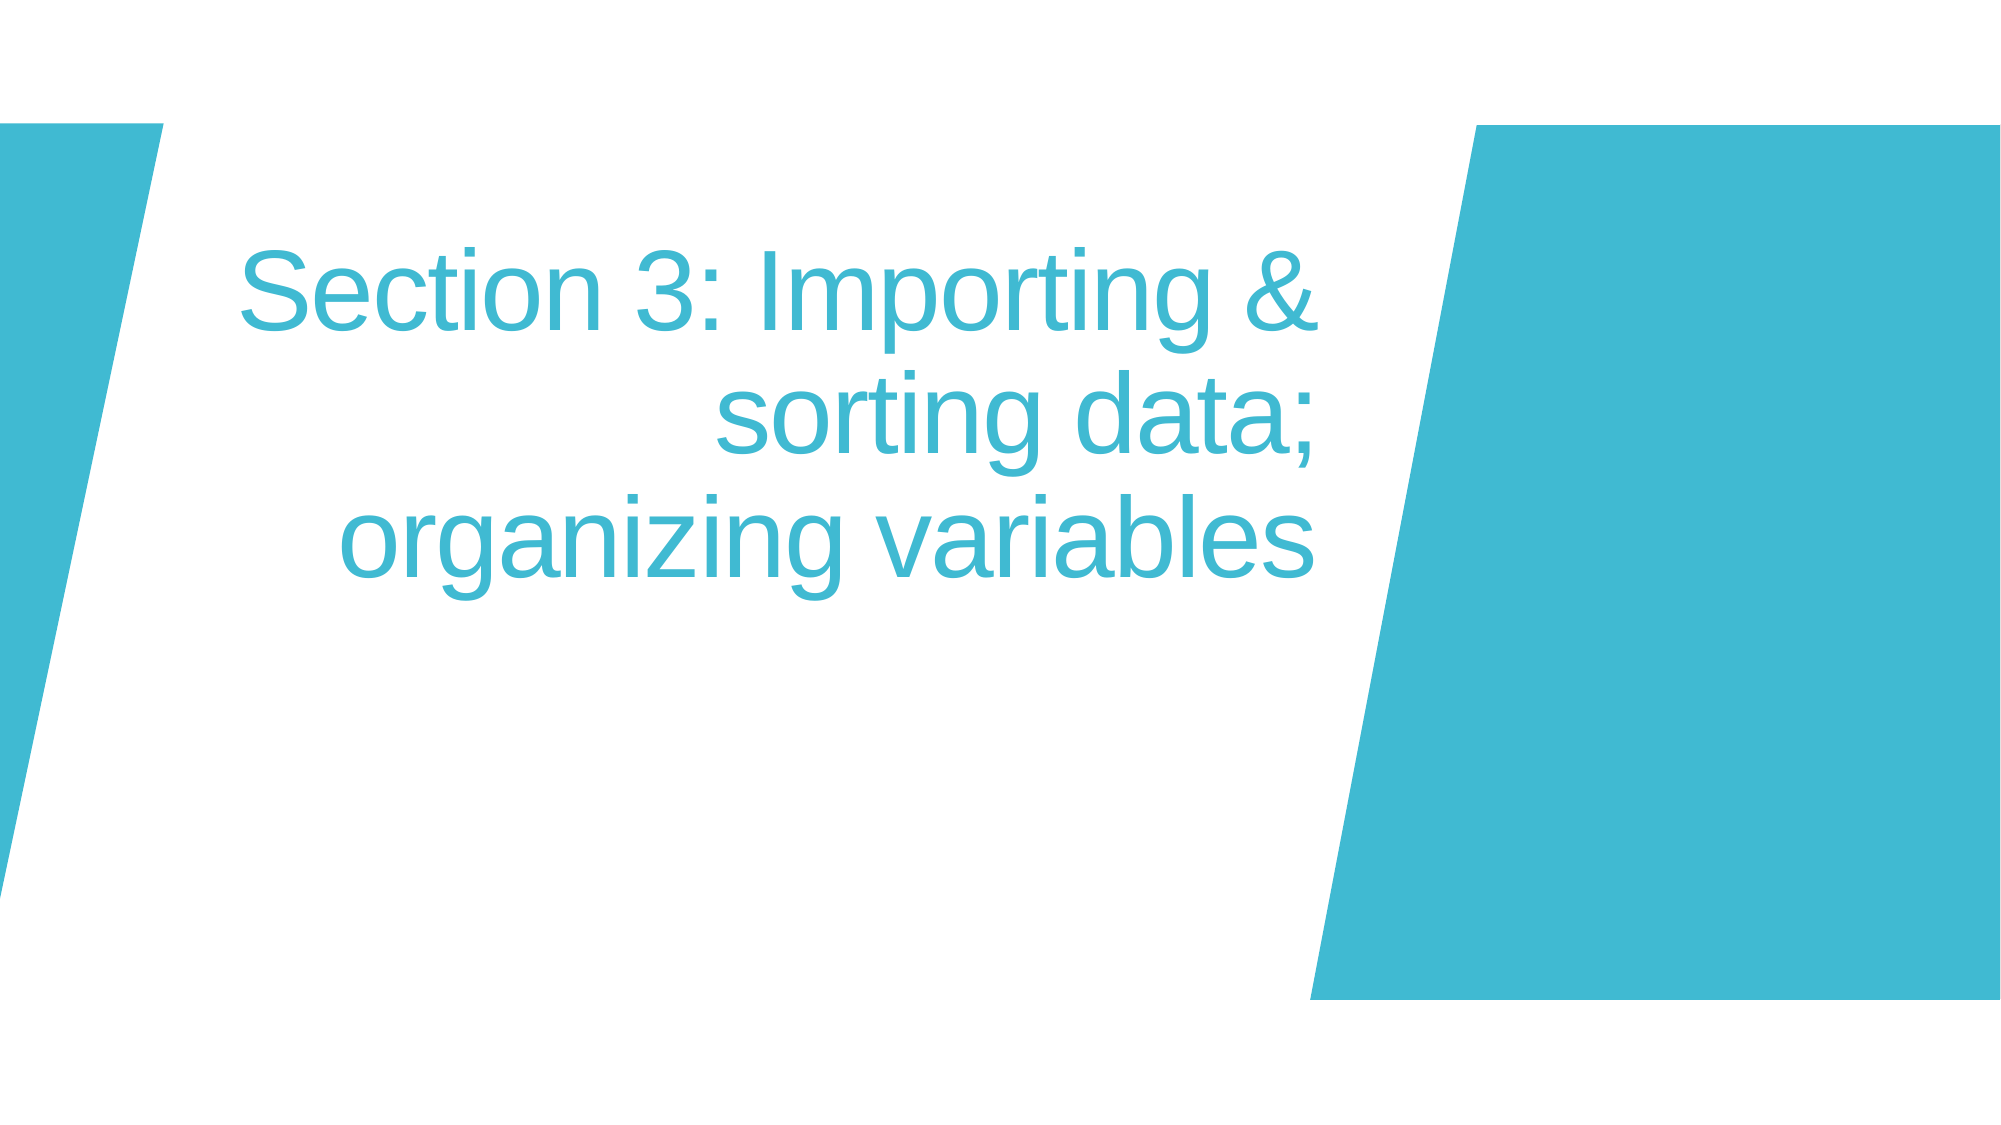

# Section 3: Importing & sorting data; organizing variables